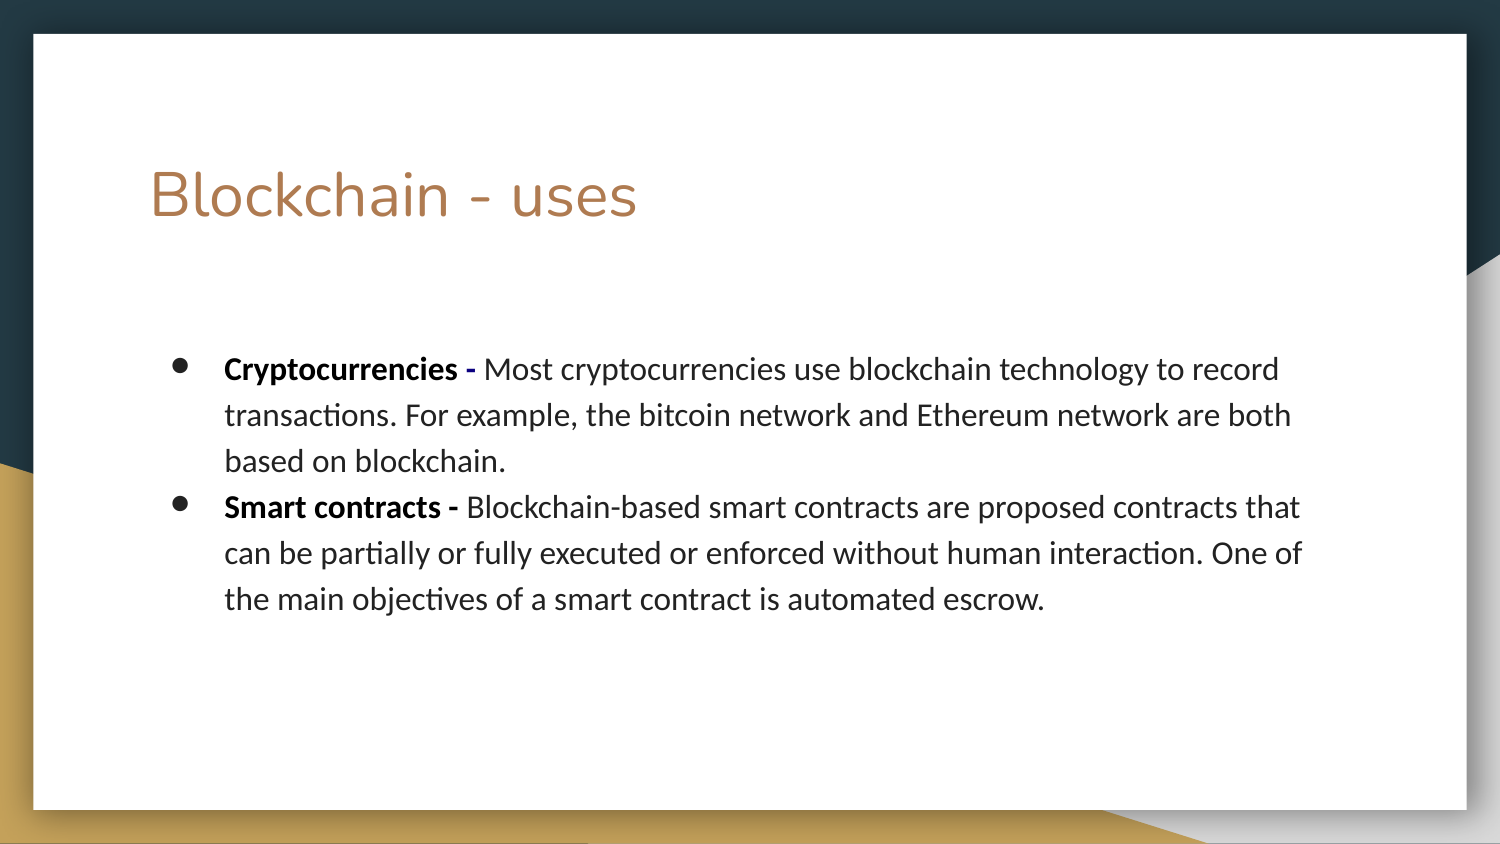

# Blockchain - uses
Cryptocurrencies - Most cryptocurrencies use blockchain technology to record transactions. For example, the bitcoin network and Ethereum network are both based on blockchain.
Smart contracts - Blockchain-based smart contracts are proposed contracts that can be partially or fully executed or enforced without human interaction. One of the main objectives of a smart contract is automated escrow.